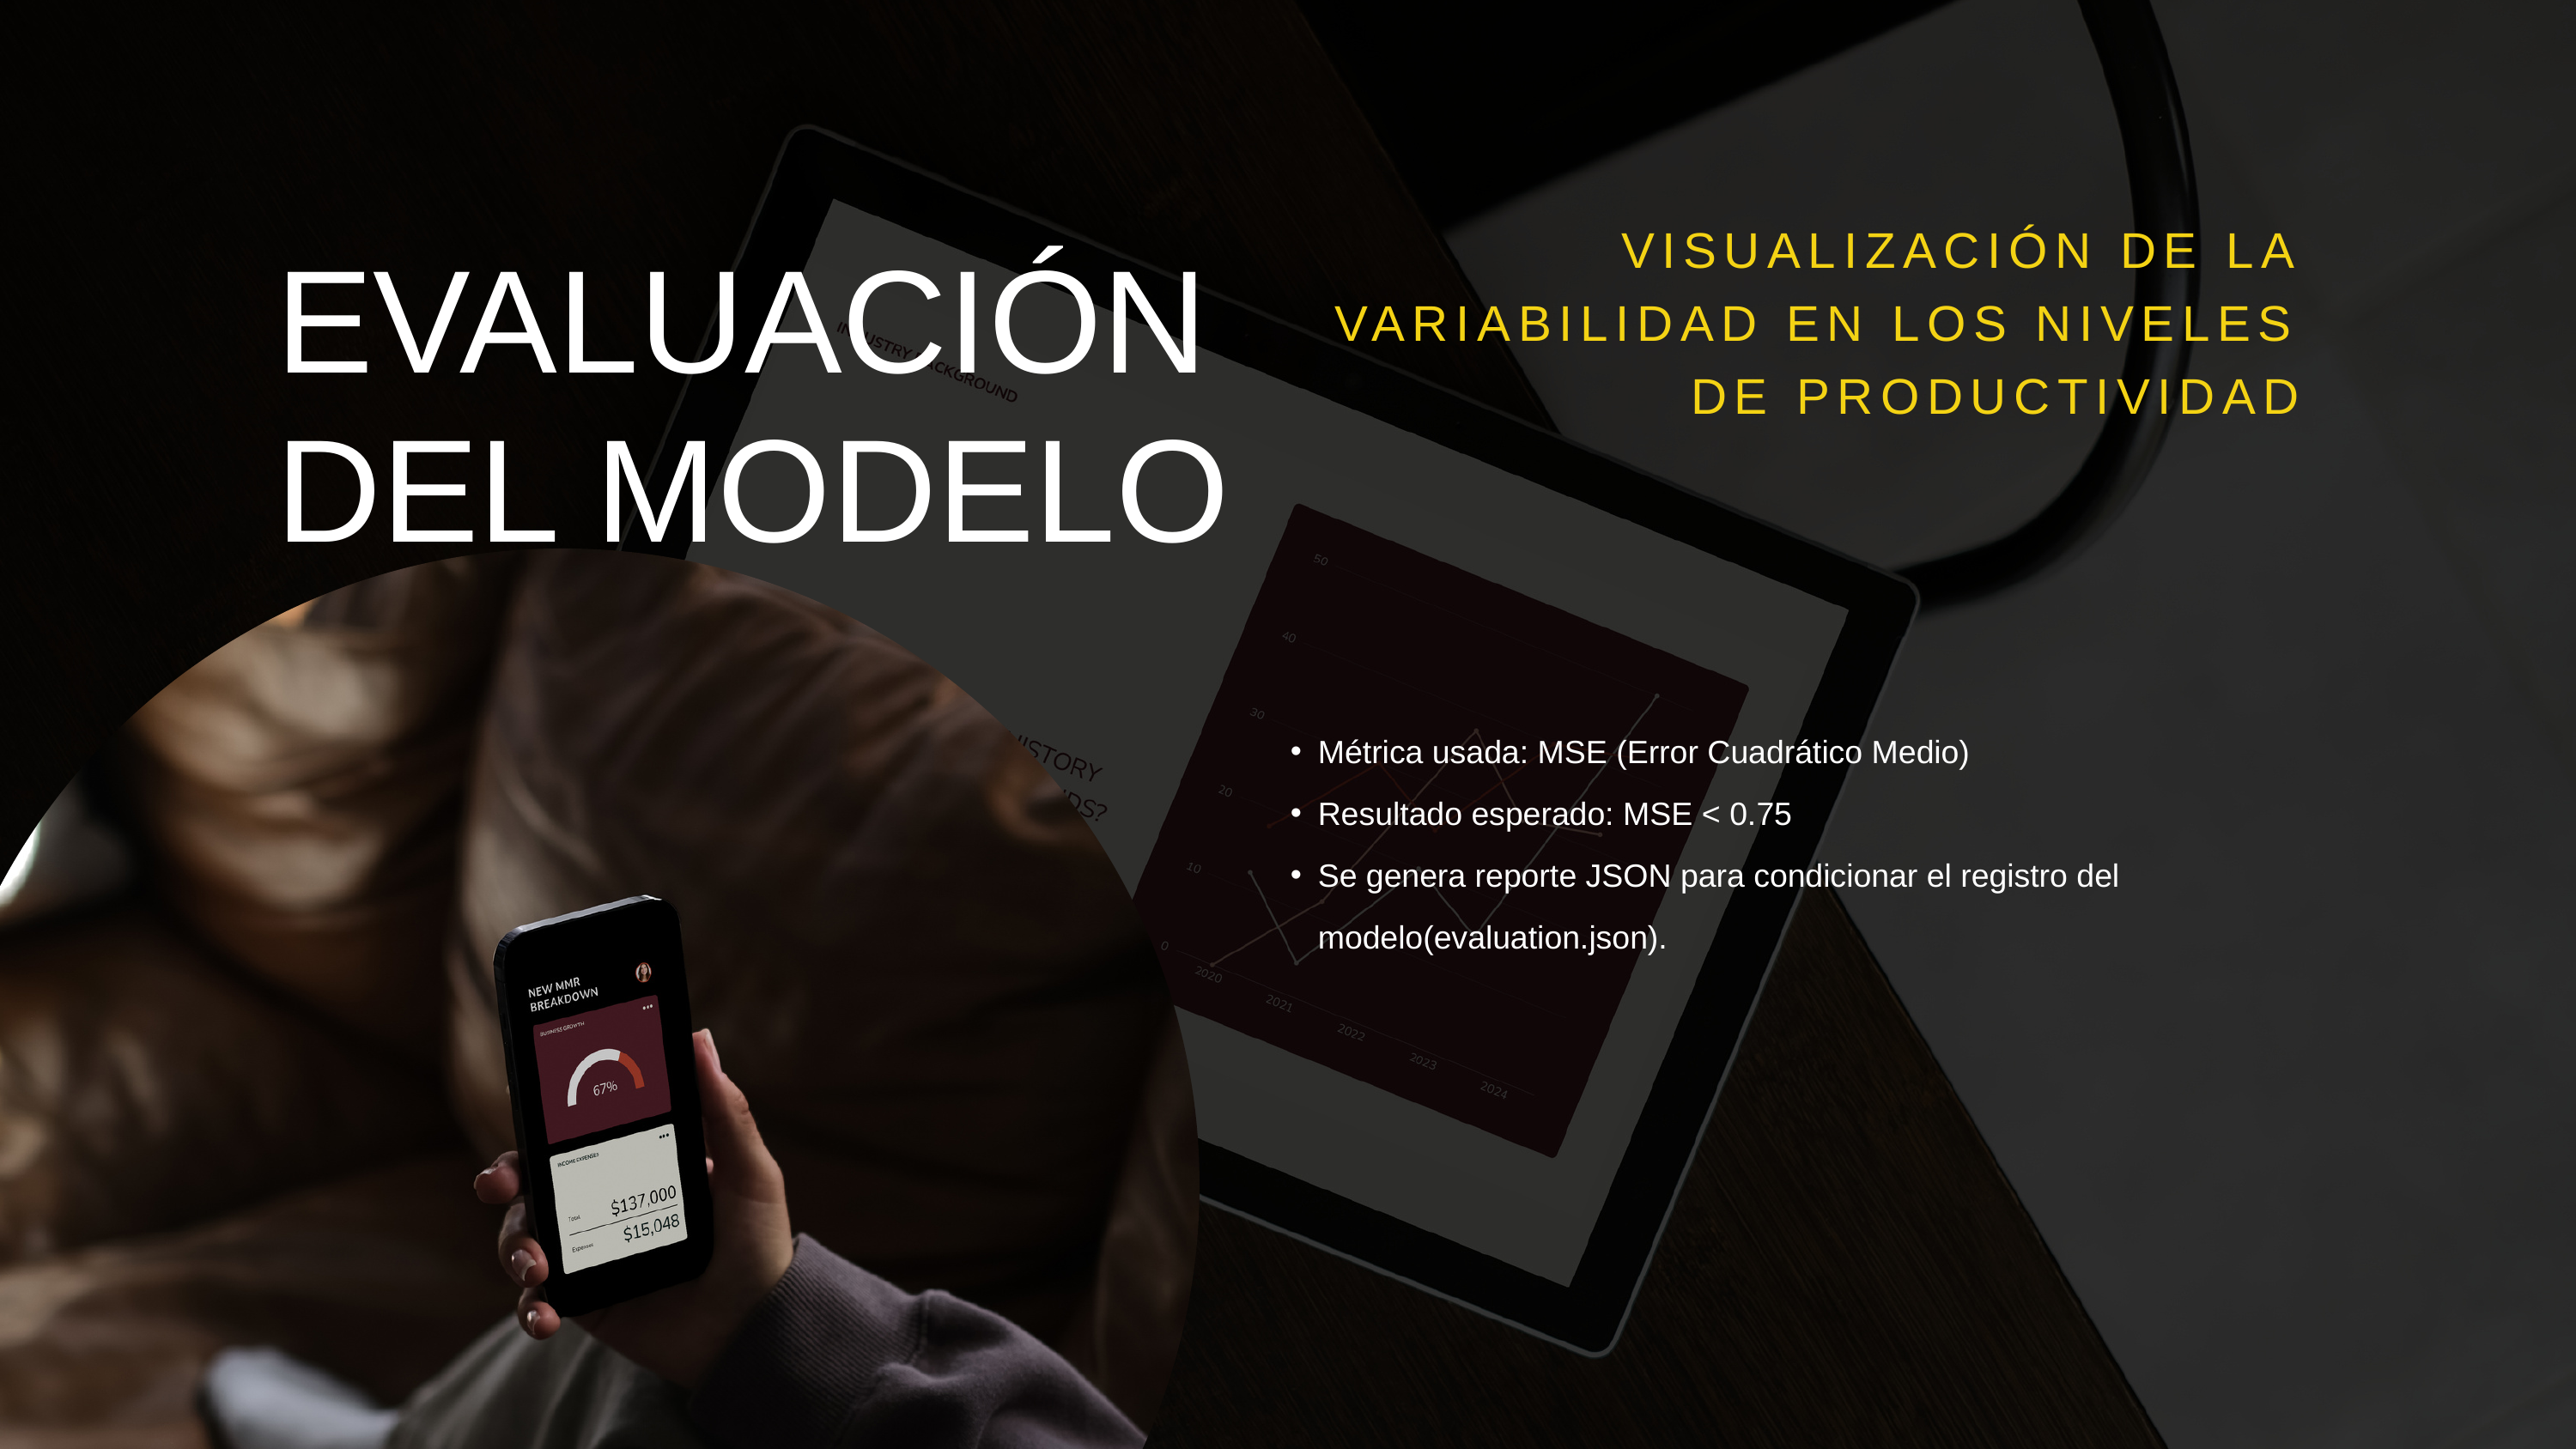

VISUALIZACIÓN DE LA VARIABILIDAD EN LOS NIVELES DE PRODUCTIVIDAD
EVALUACIÓN DEL MODELO

Métrica usada: MSE (Error Cuadrático Medio)
Resultado esperado: MSE < 0.75
Se genera reporte JSON para condicionar el registro del modelo(evaluation.json).